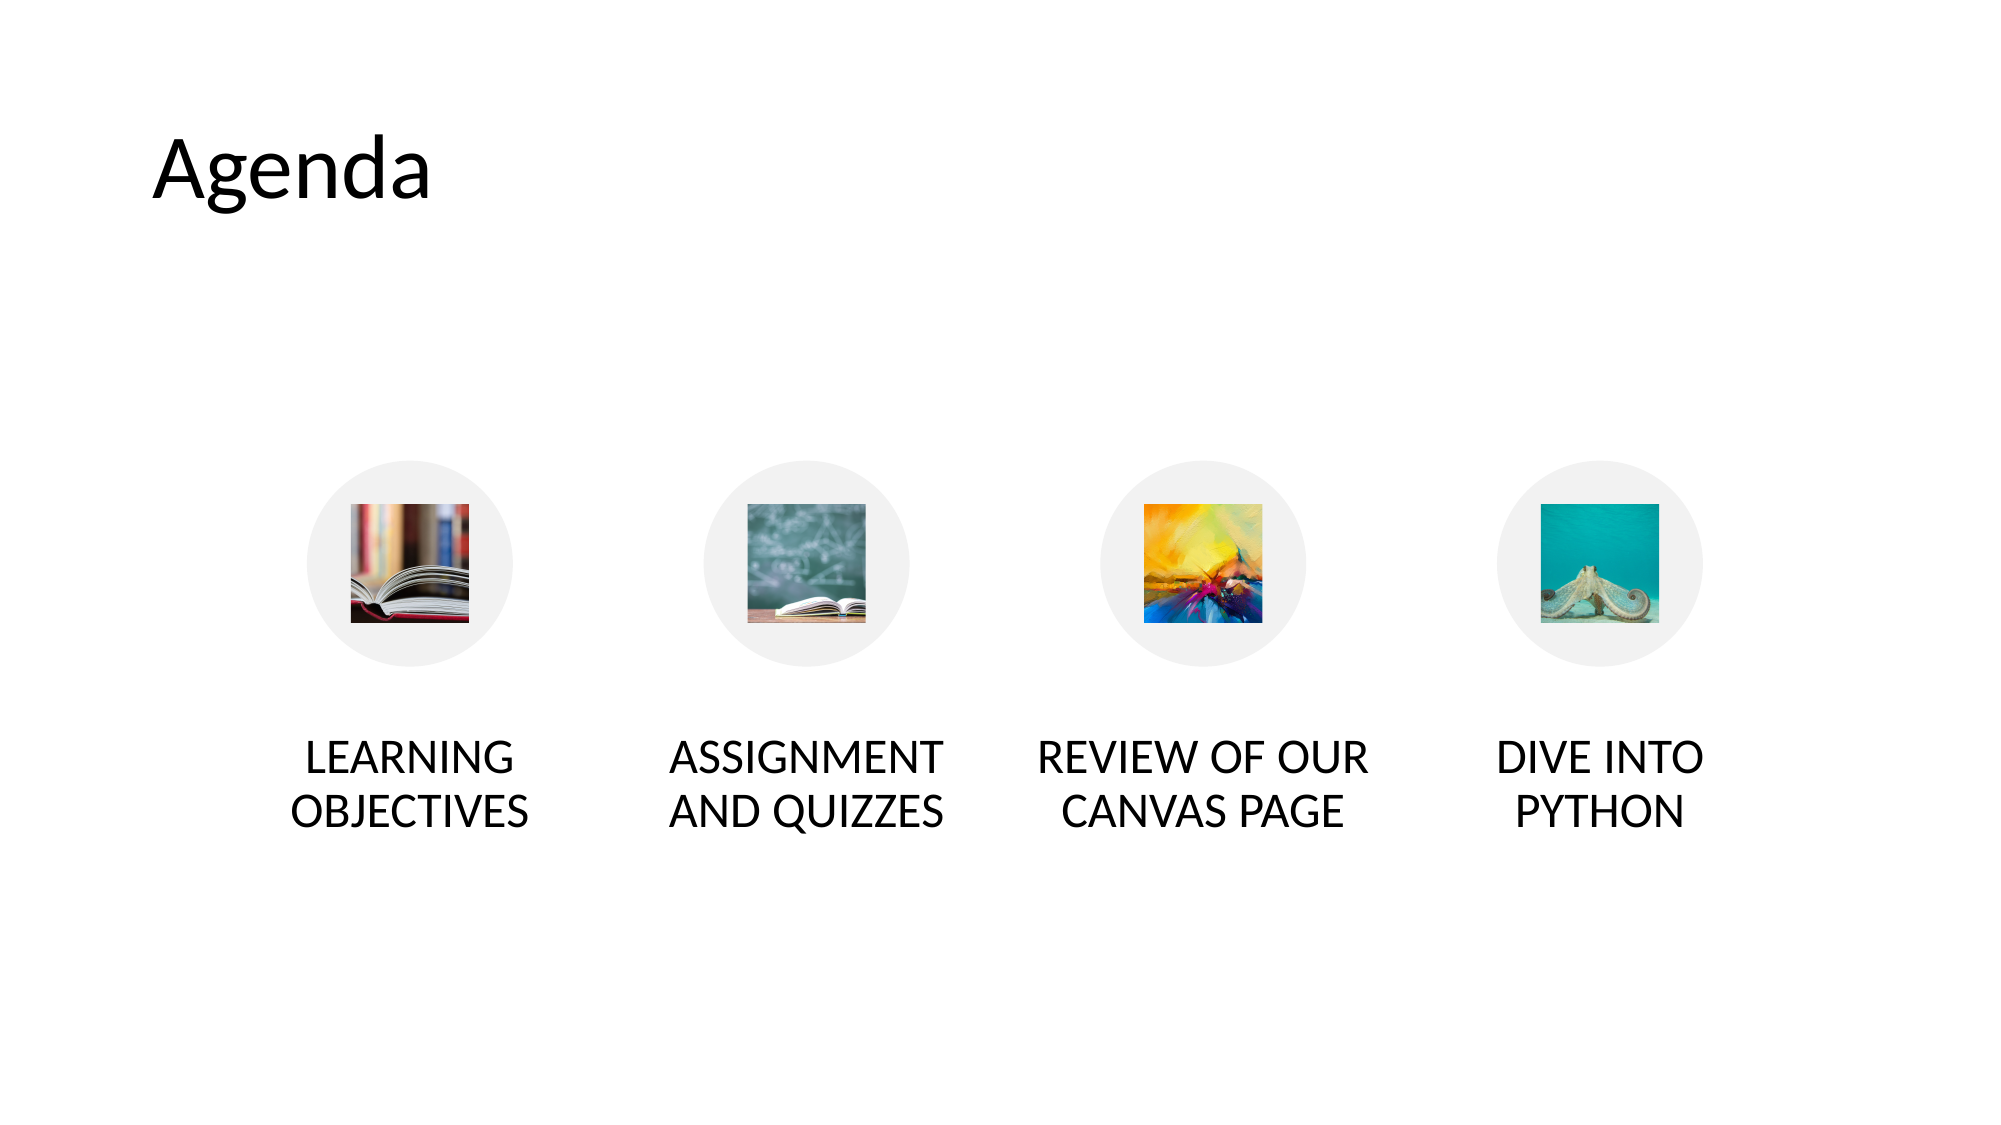

# Agenda
Learning objectives
Assignment and Quizzes
Review of our Canvas page
DIVE INTO PYTHON